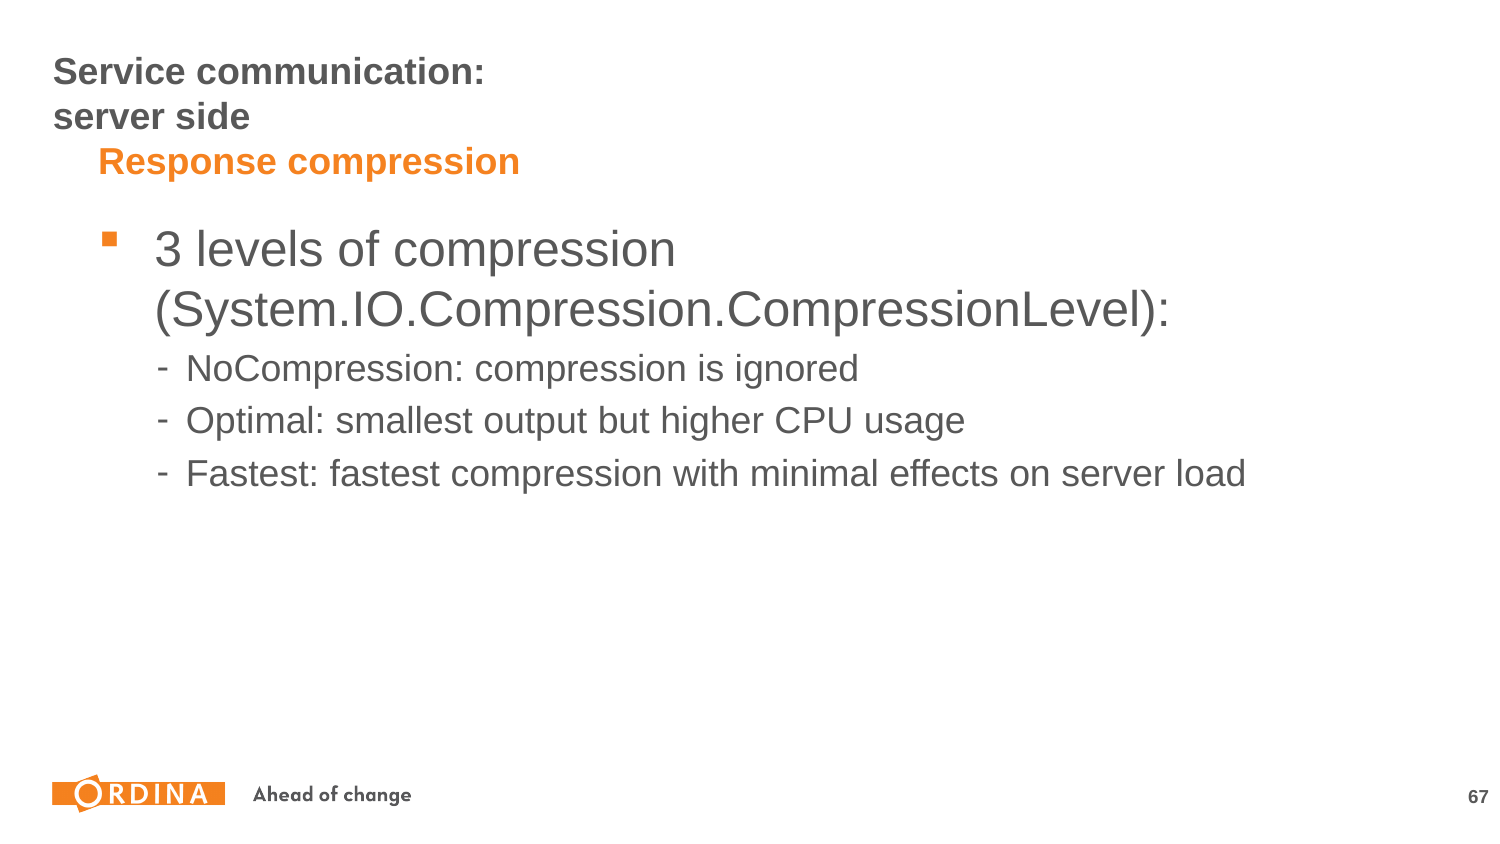

# Service communication: server side
Response compression
3 levels of compression (System.IO.Compression.CompressionLevel):
NoCompression: compression is ignored
Optimal: smallest output but higher CPU usage
Fastest: fastest compression with minimal effects on server load